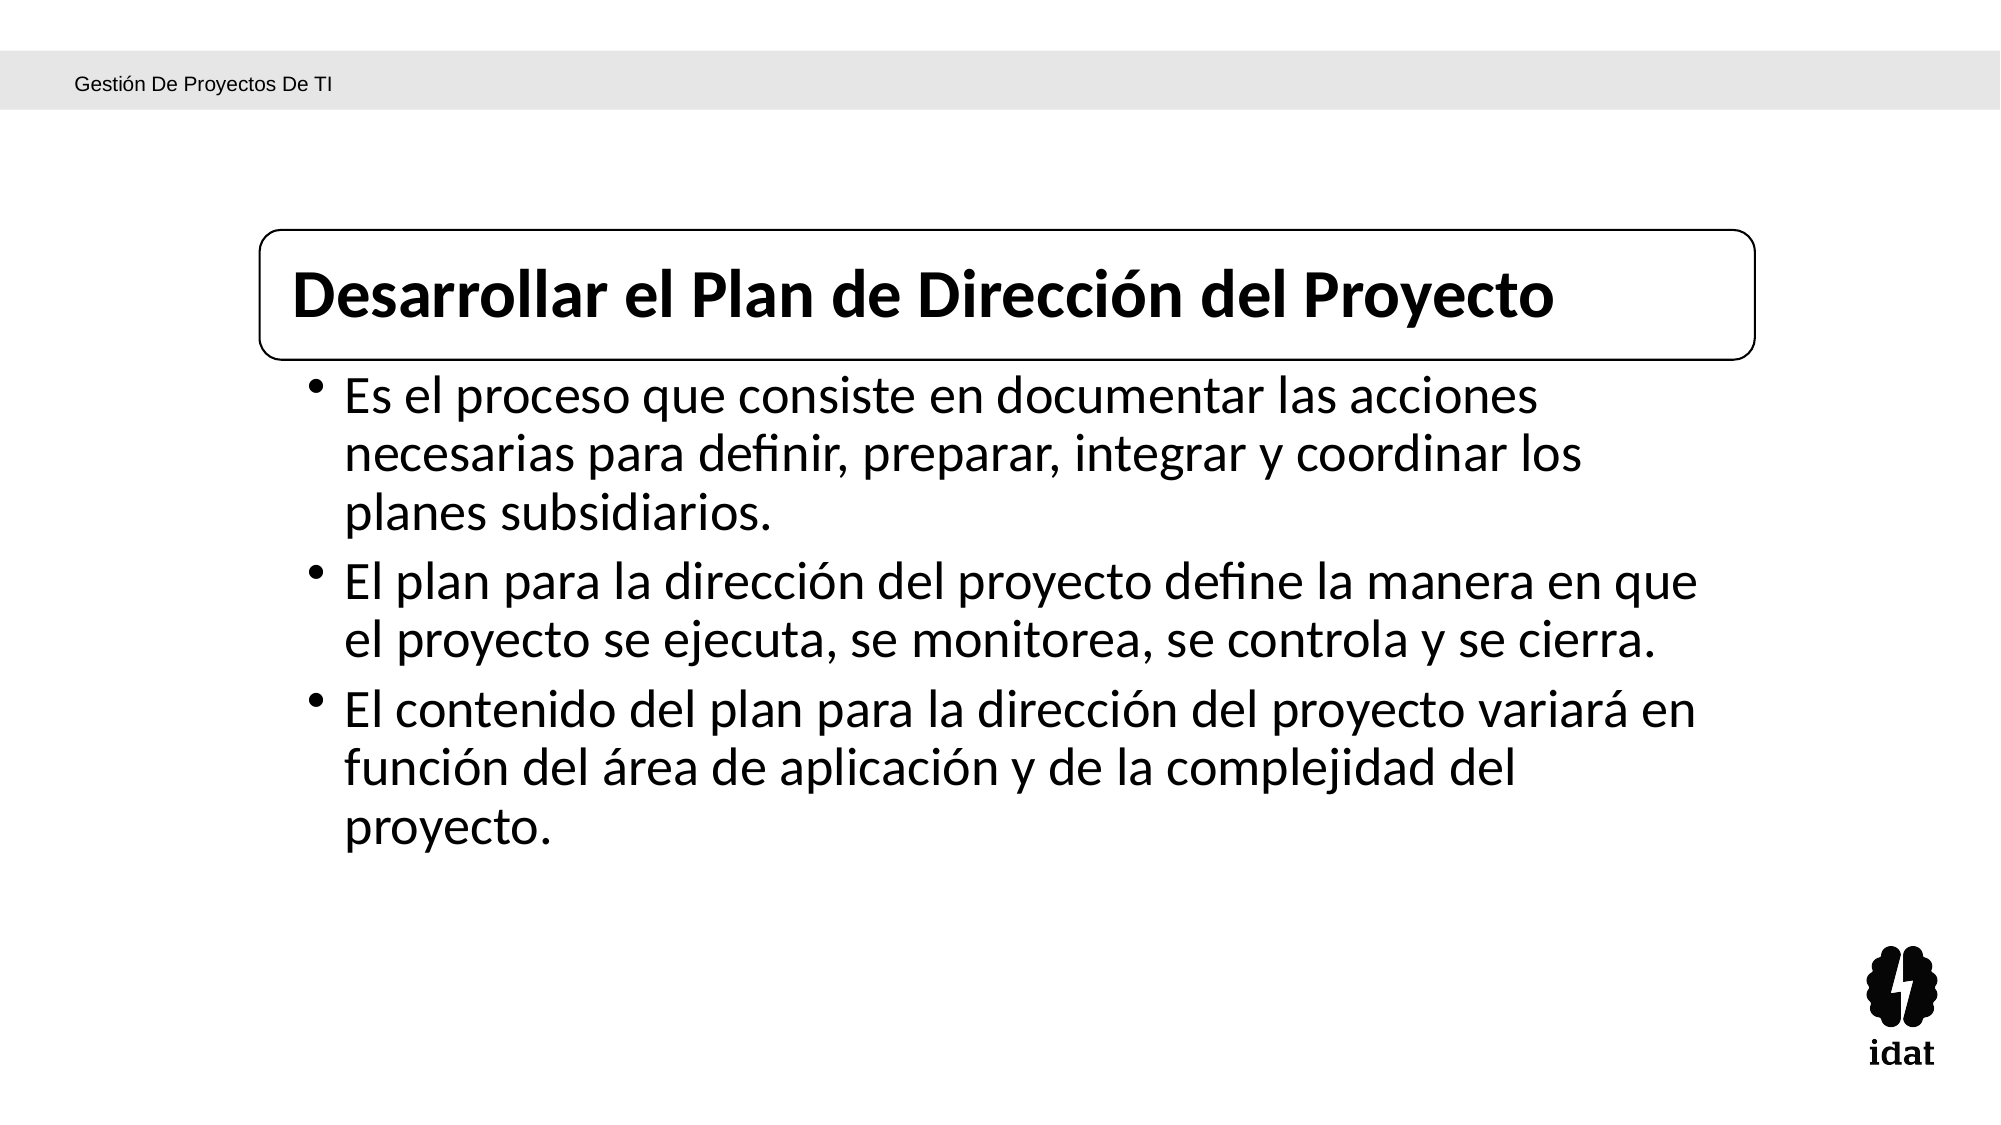

Gestión De Proyectos De TI

Desarrollar el Plan de Dirección del Proyecto
Es el proceso que consiste en documentar las acciones necesarias para definir, preparar, integrar y coordinar los planes subsidiarios.
El plan para la dirección del proyecto define la manera en que el proyecto se ejecuta, se monitorea, se controla y se cierra.
El contenido del plan para la dirección del proyecto variará en función del área de aplicación y de la complejidad del proyecto.